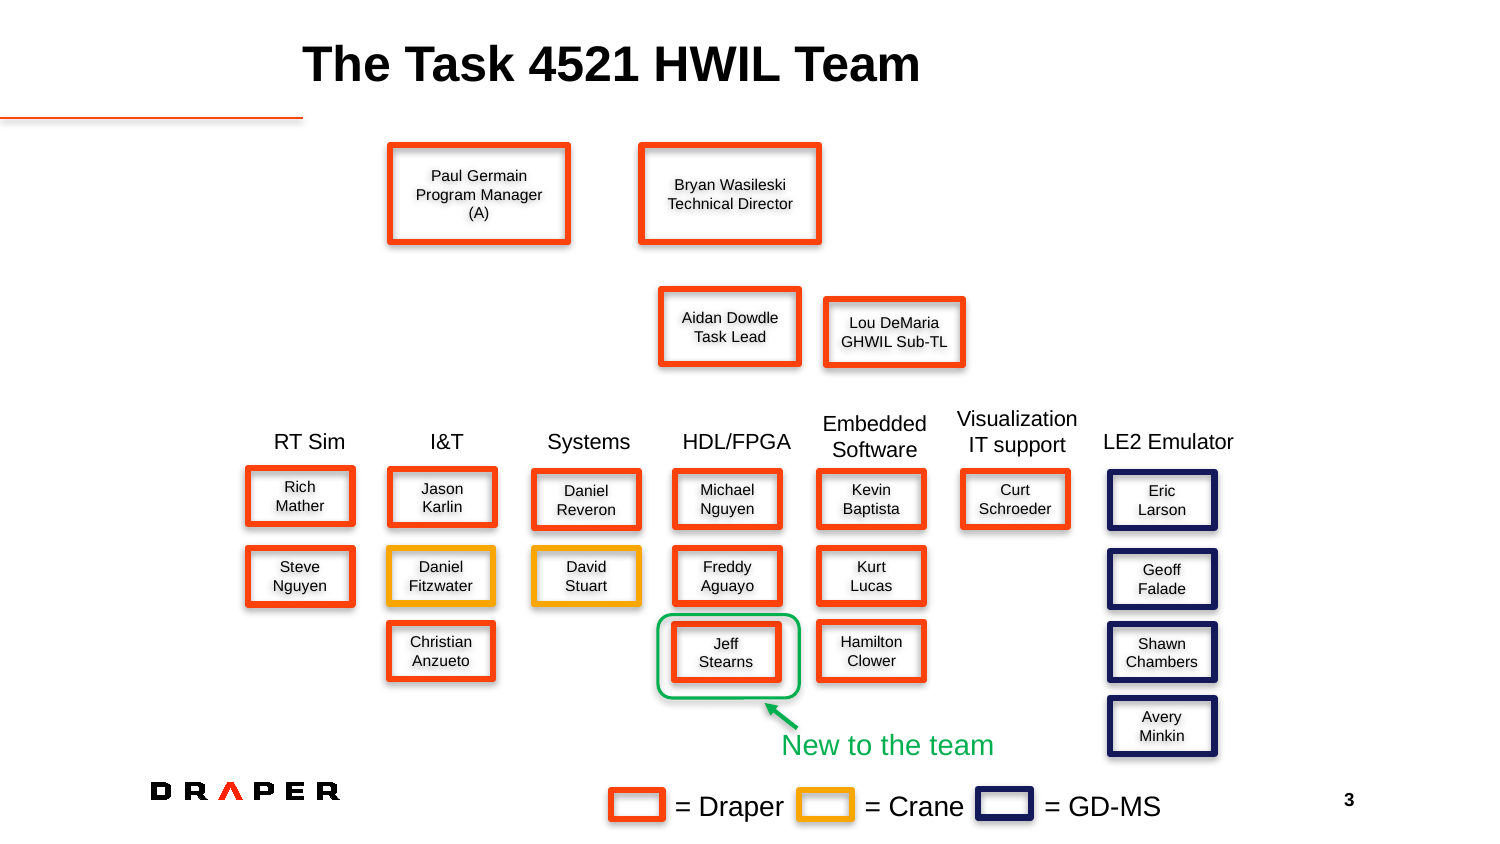

# The Task 4521 HWIL Team
Paul Germain
Program Manager (A)
Bryan Wasileski
Technical Director
Aidan Dowdle
Task Lead
Lou DeMaria
GHWIL Sub-TL
Visualization
IT support
Embedded Software
I&T
LE2 Emulator
RT Sim
Systems
HDL/FPGA
Rich Mather
Jason Karlin
Daniel Reveron
Michael Nguyen
Kevin Baptista
Curt Schroeder
Eric Larson
Steve Nguyen
Daniel Fitzwater
Freddy Aguayo
Kurt Lucas
David Stuart
Geoff Falade

Hamilton Clower
Christian Anzueto
Jeff Stearns
Shawn Chambers
Avery Minkin
New to the team
= Draper
= Crane
= GD-MS
3